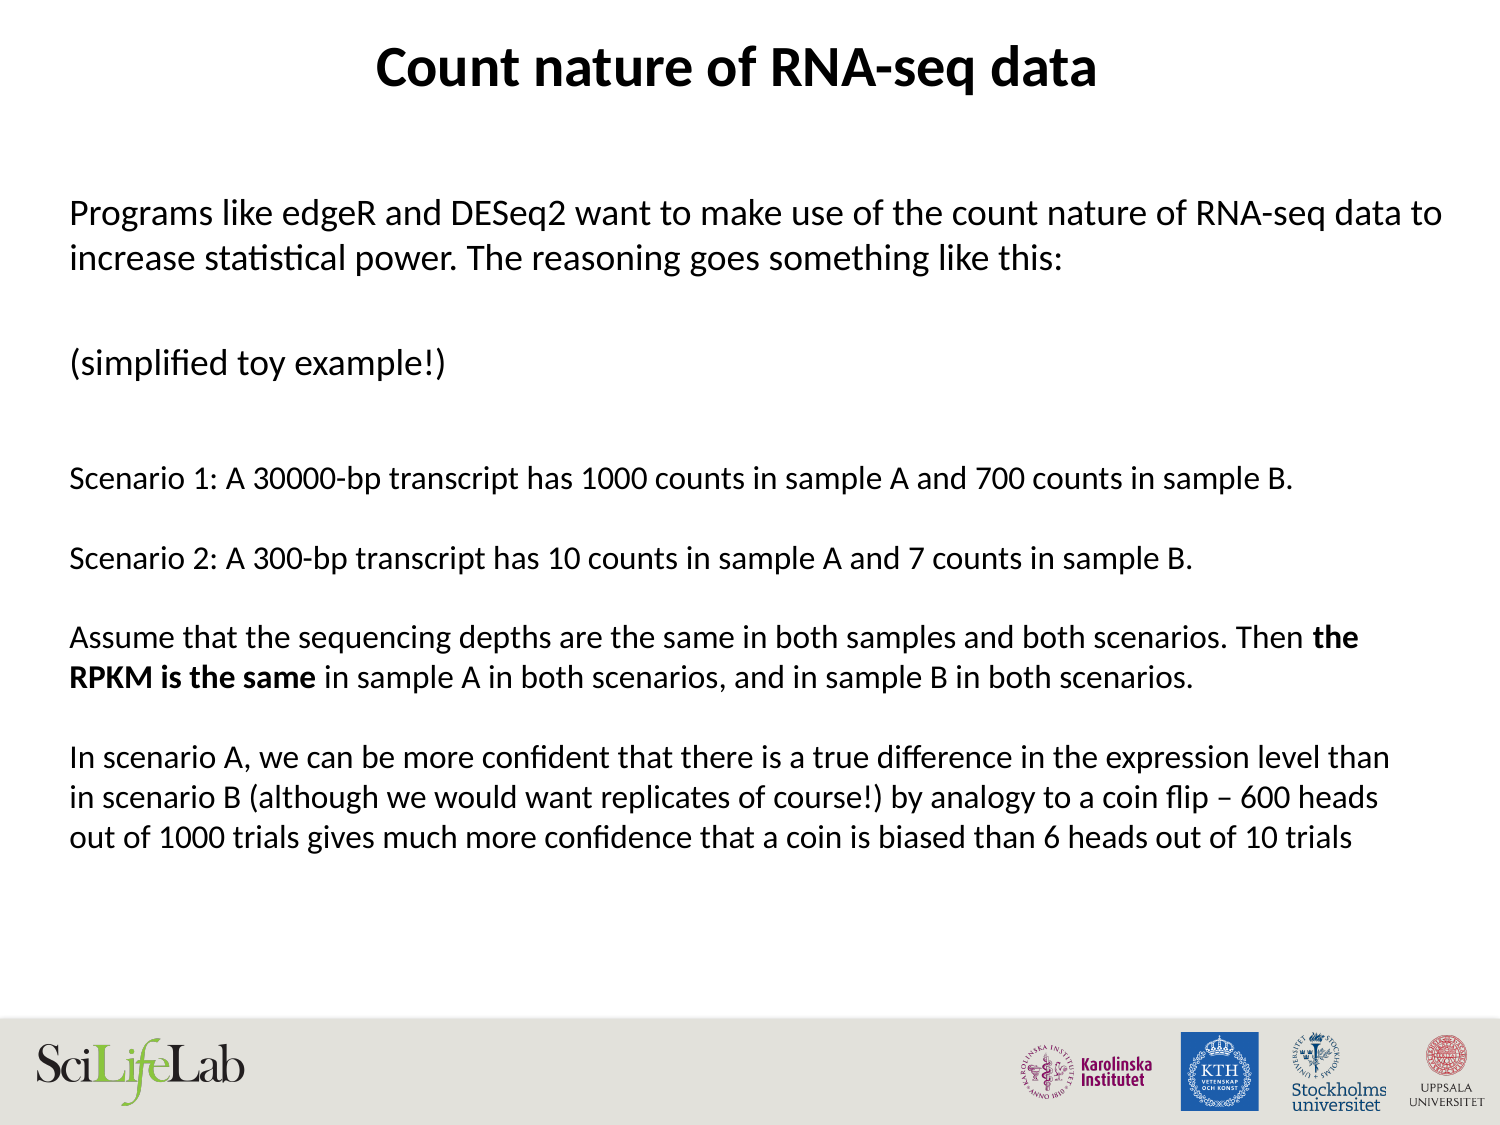

# Count nature of RNA-seq data
Programs like edgeR and DESeq2 want to make use of the count nature of RNA-seq data to increase statistical power. The reasoning goes something like this:

(simplified toy example!)

Scenario 1: A 30000-bp transcript has 1000 counts in sample A and 700 counts in sample B.

Scenario 2: A 300-bp transcript has 10 counts in sample A and 7 counts in sample B.

Assume that the sequencing depths are the same in both samples and both scenarios. Then the RPKM is the same in sample A in both scenarios, and in sample B in both scenarios.

In scenario A, we can be more confident that there is a true difference in the expression level than in scenario B (although we would want replicates of course!) by analogy to a coin flip – 600 heads out of 1000 trials gives much more confidence that a coin is biased than 6 heads out of 10 trials